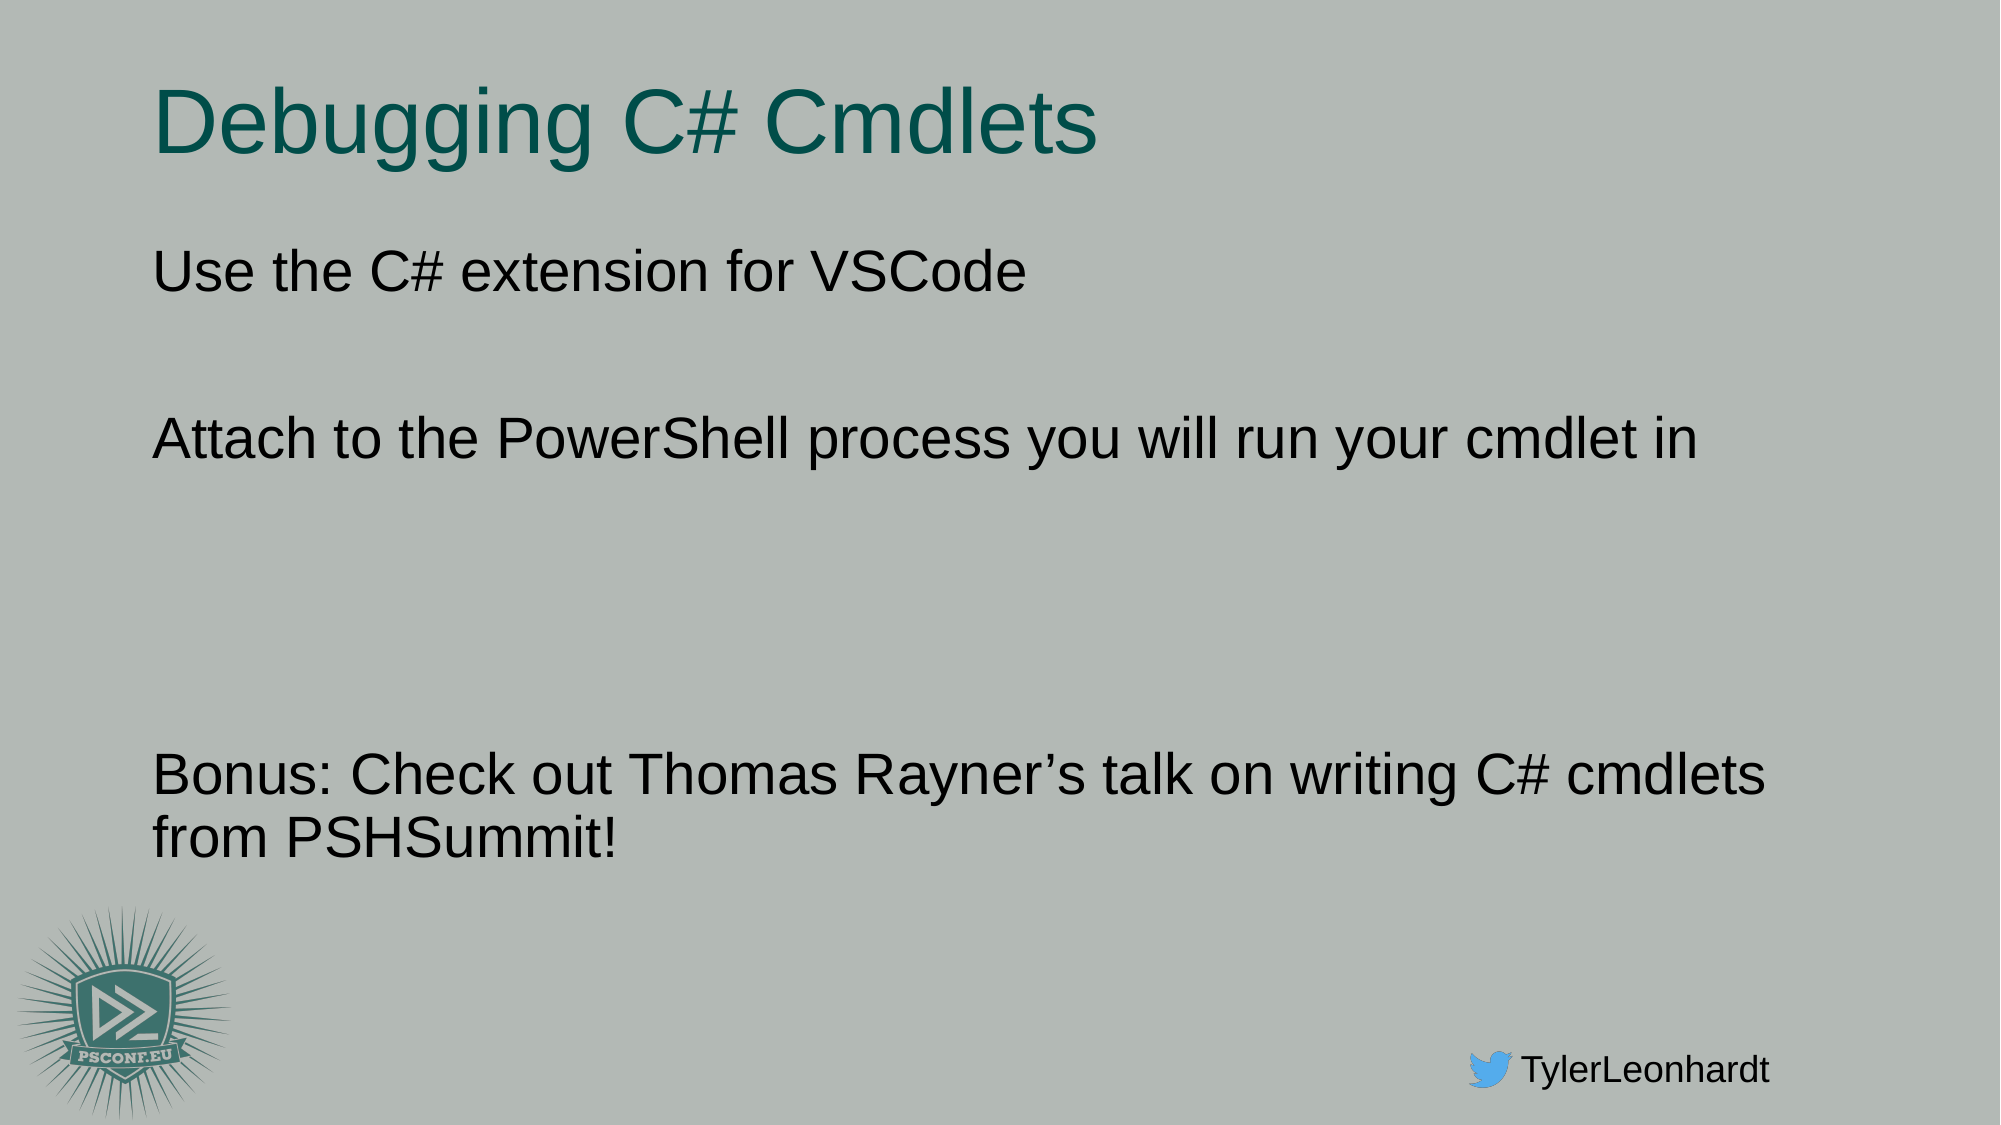

# Debugging C# Cmdlets
Use the C# extension for VSCode

Attach to the PowerShell process you will run your cmdlet in

Bonus: Check out Thomas Rayner’s talk on writing C# cmdlets from PSHSummit!
TylerLeonhardt